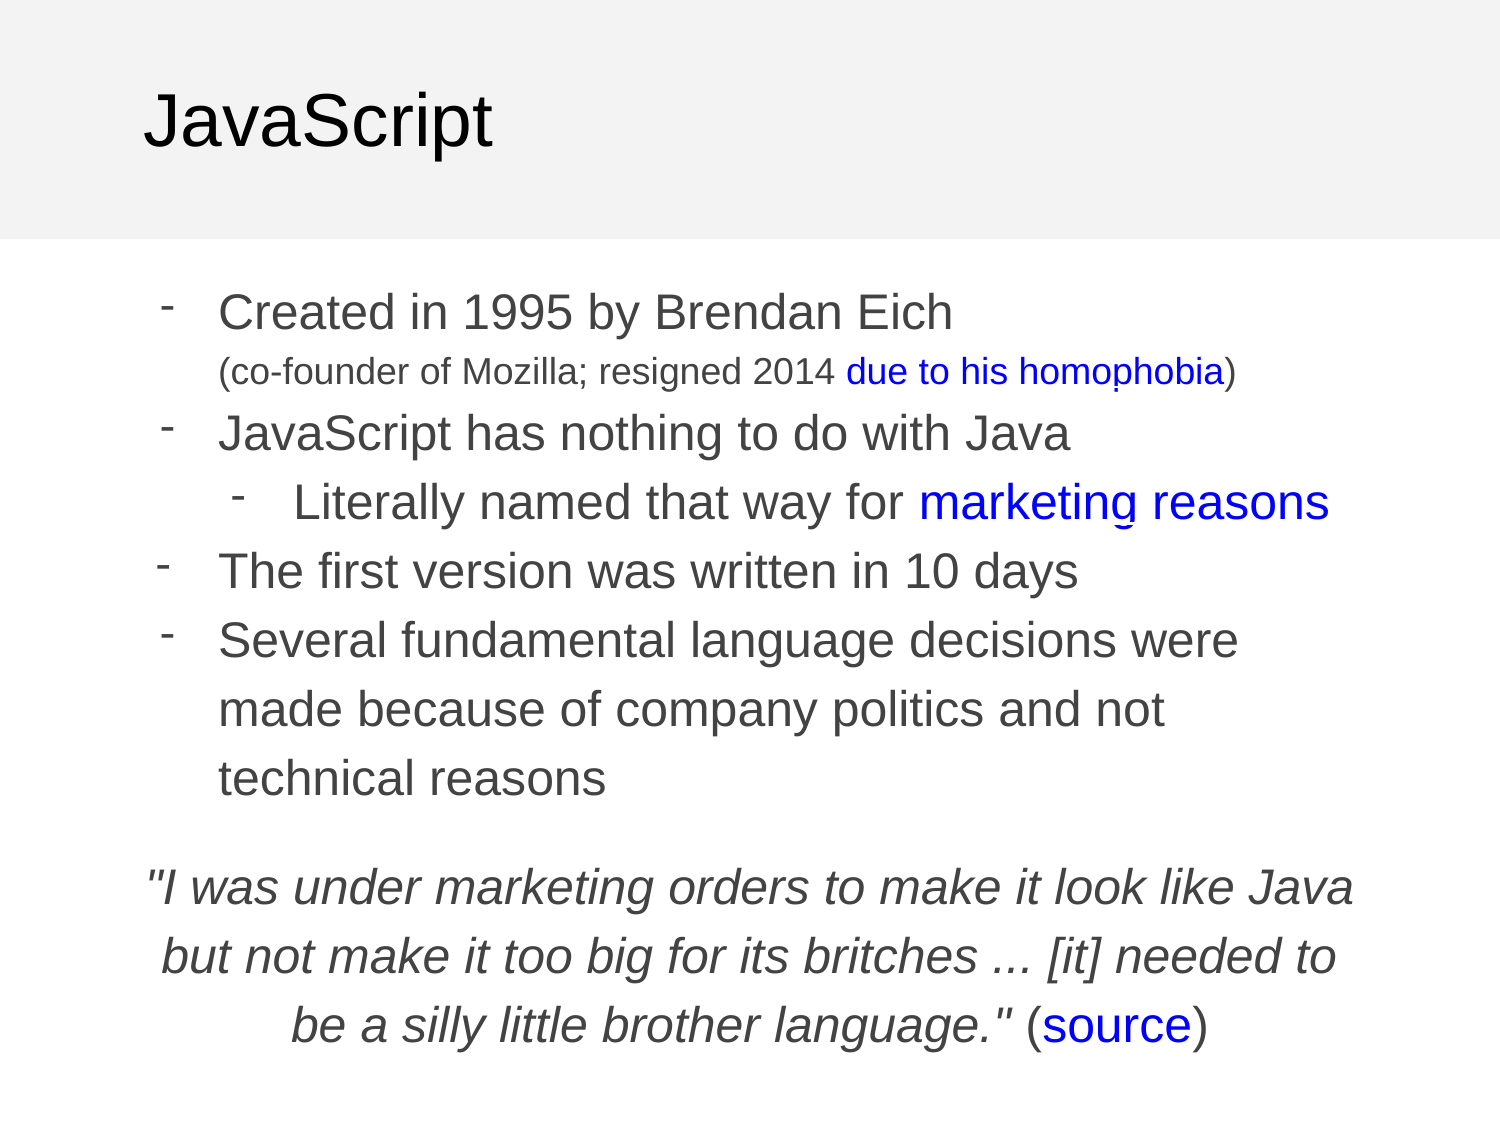

JavaScript
Created in 1995 by Brendan Eich
(co-founder of Mozilla; resigned 2014 due to his homophobia)
JavaScript has nothing to do with Java
Literally named that way for marketing reasons
The first version was written in 10 days
Several fundamental language decisions were made because of company politics and not technical reasons

"I was under marketing orders to make it look like Java but not make it too big for its britches ... [it] needed to be a silly little brother language." (source)